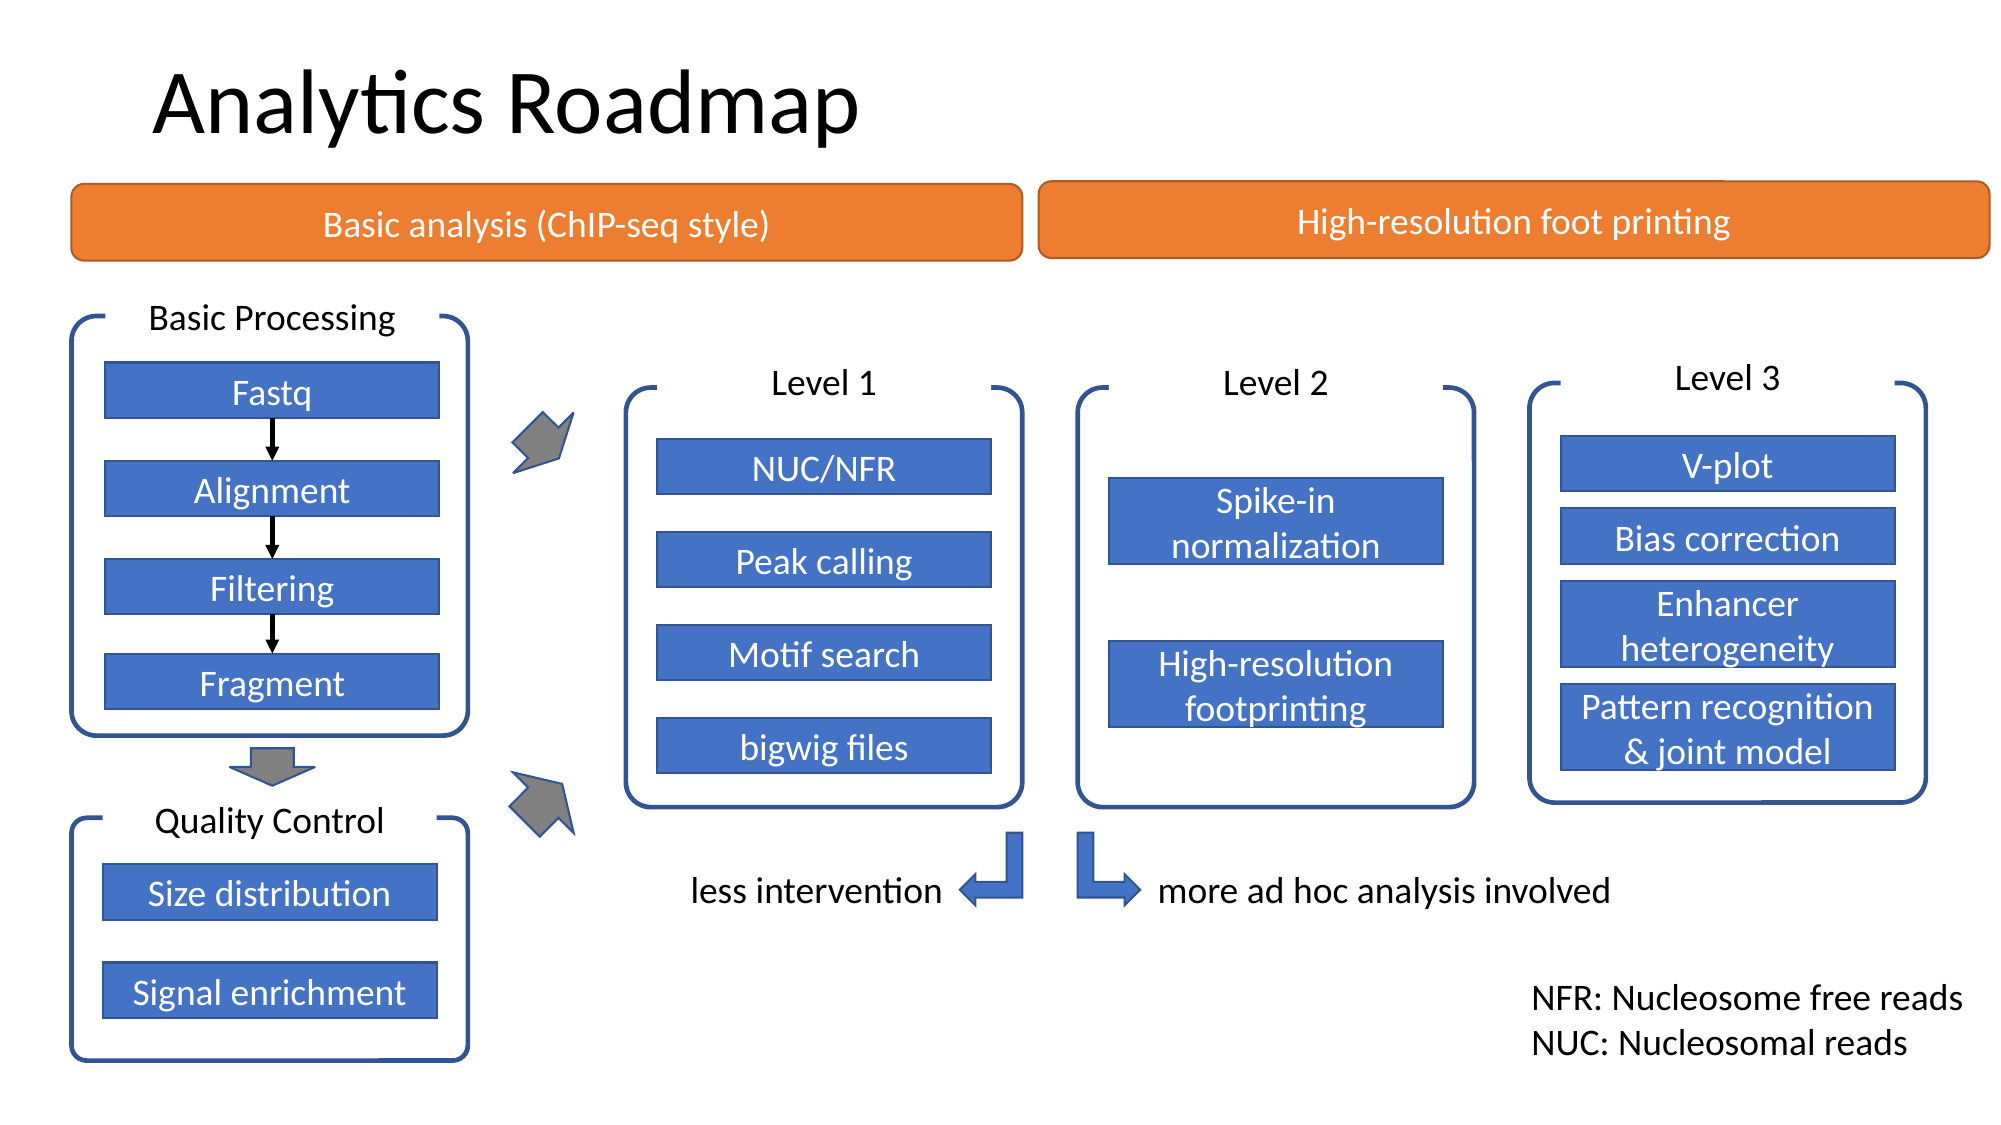

# Analytics Roadmap
High-resolution foot printing
Basic analysis (ChIP-seq style)
Basic Processing

Level 3
Level 2
Level 1
Fastq

V-plot
NUC/NFR
Alignment
Spike-in normalization
Bias correction
Peak calling
Filtering
Enhancer heterogeneity
Motif search
High-resolution footprinting
Fragment
Pattern recognition & joint model
bigwig files

Quality Control

less intervention
more ad hoc analysis involved
Size distribution
Signal enrichment
NFR: Nucleosome free reads
NUC: Nucleosomal reads